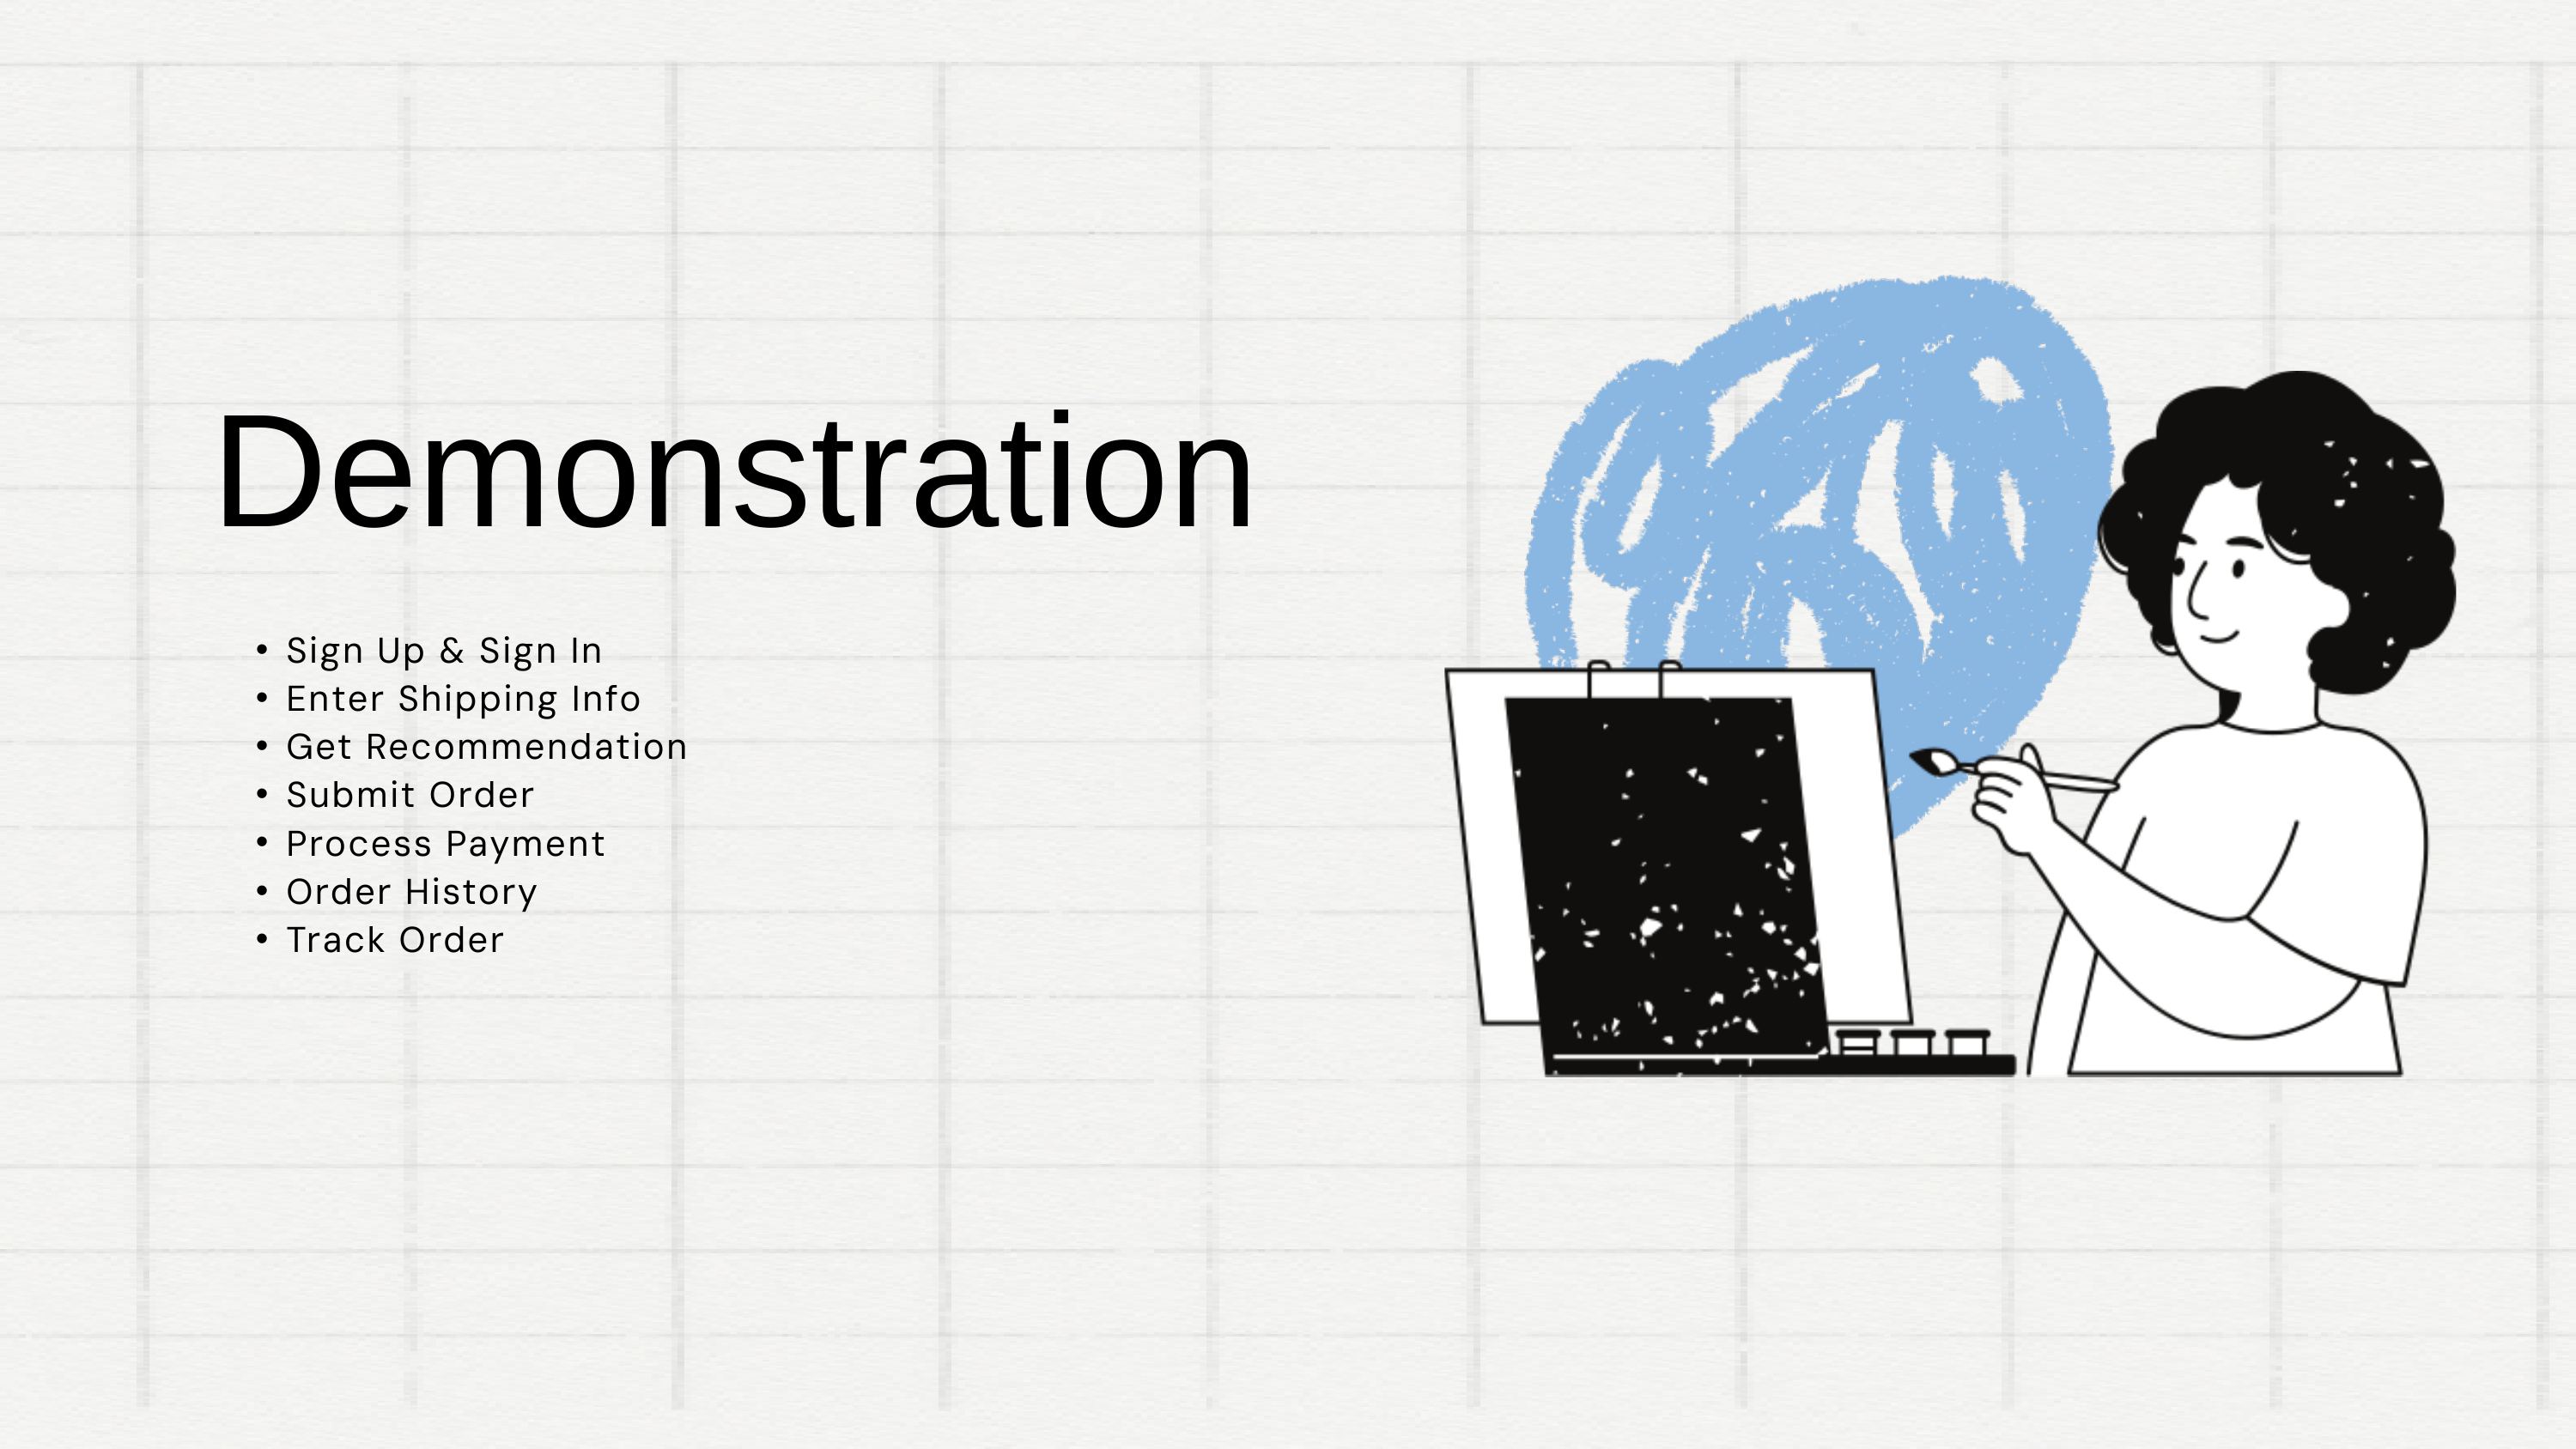

Demonstration
Sign Up & Sign In
Enter Shipping Info
Get Recommendation
Submit Order
Process Payment
Order History
Track Order